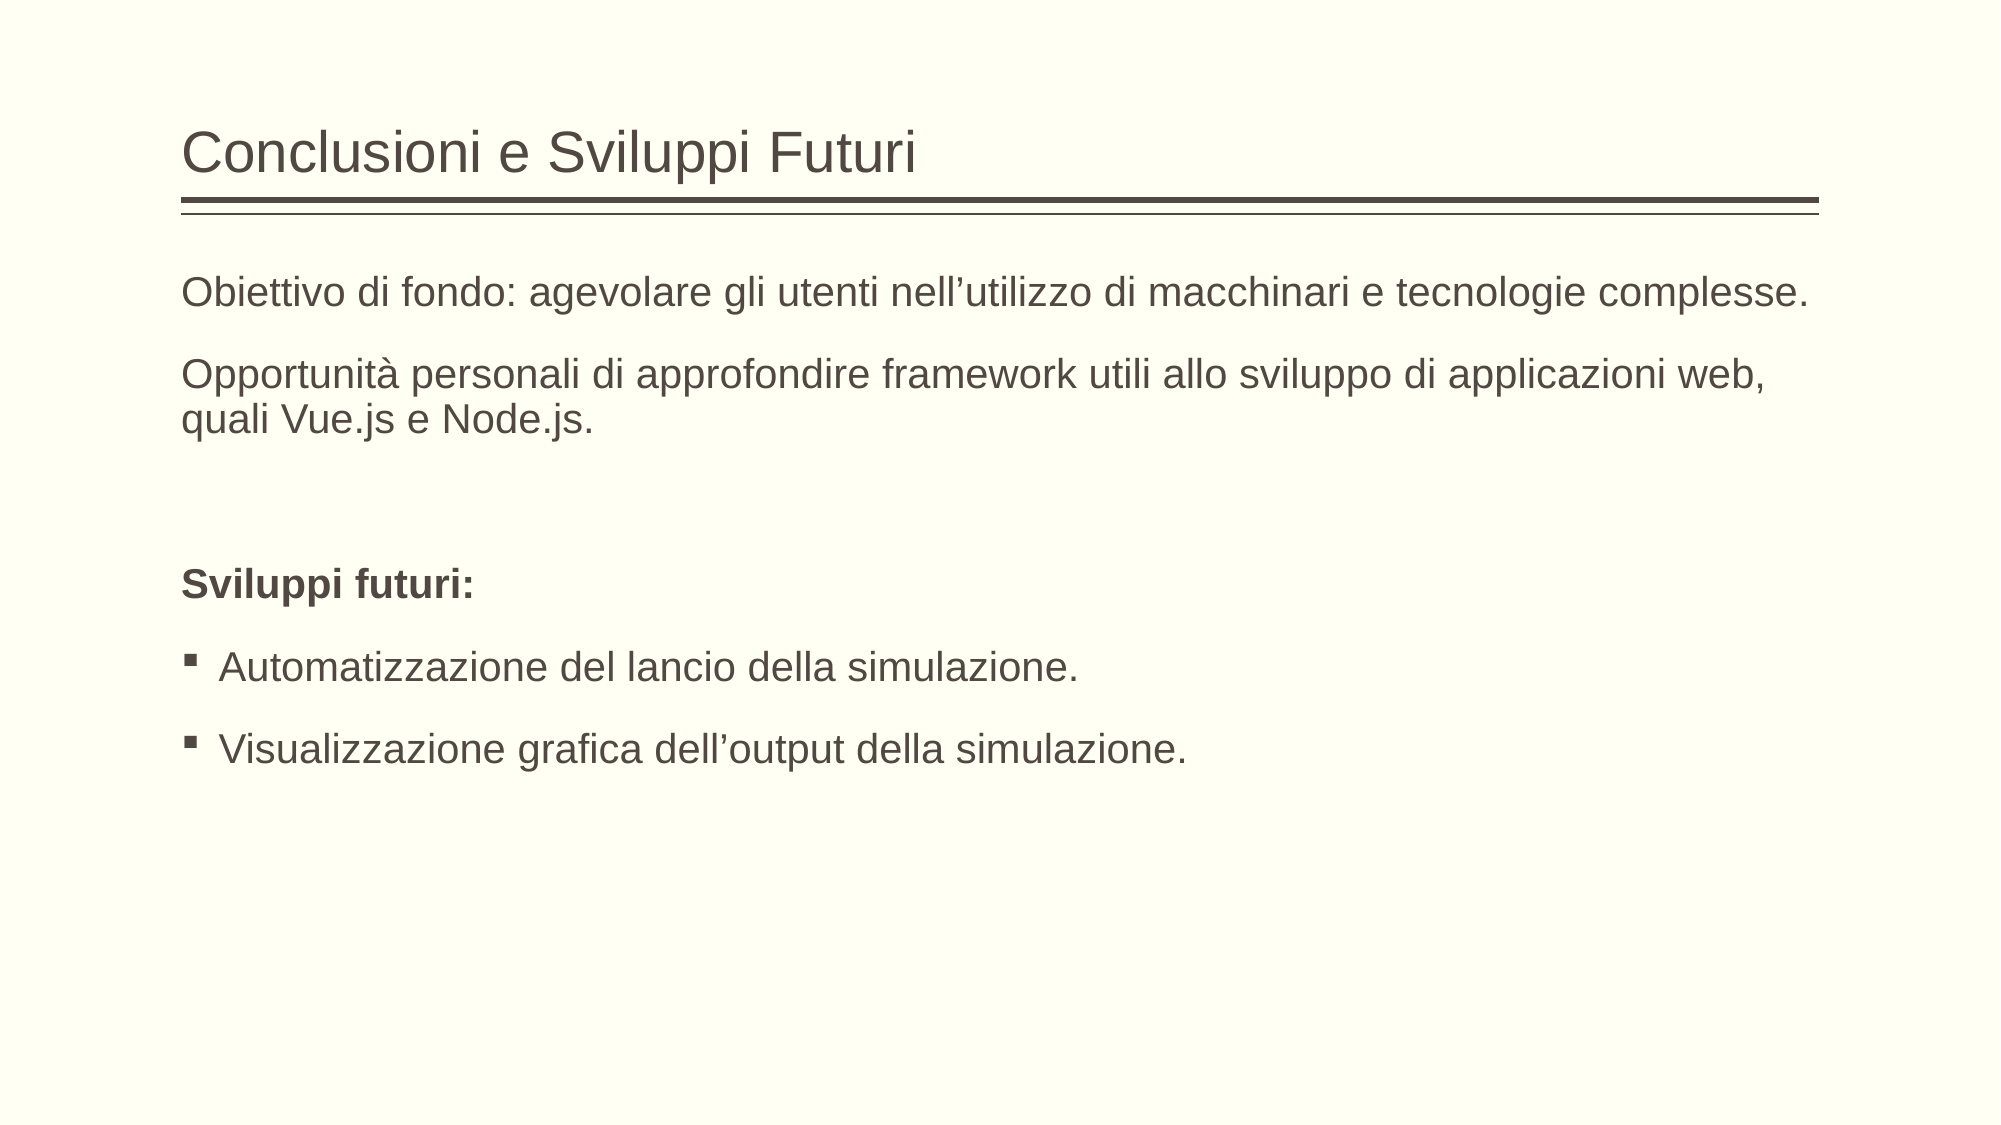

# Conclusioni e Sviluppi Futuri
Obiettivo di fondo: agevolare gli utenti nell’utilizzo di macchinari e tecnologie complesse.
Opportunità personali di approfondire framework utili allo sviluppo di applicazioni web, quali Vue.js e Node.js.

Sviluppi futuri:
Automatizzazione del lancio della simulazione.
Visualizzazione grafica dell’output della simulazione.